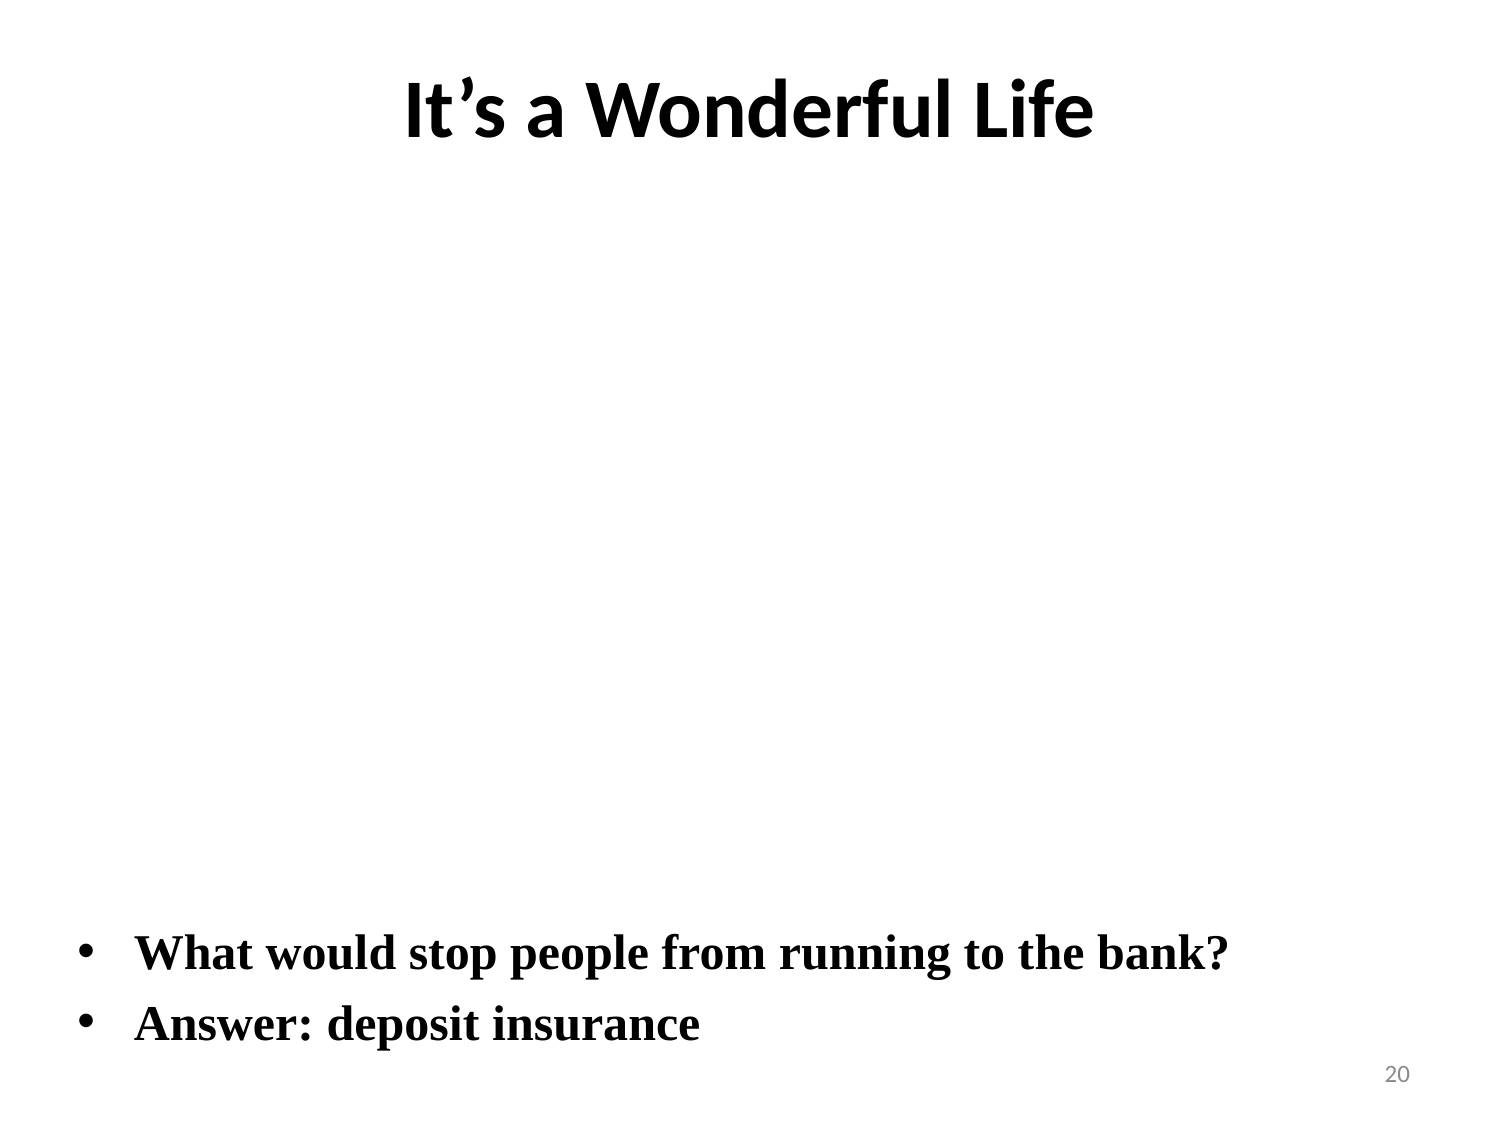

# It’s a Wonderful Life
What would stop people from running to the bank?
Answer: deposit insurance
20